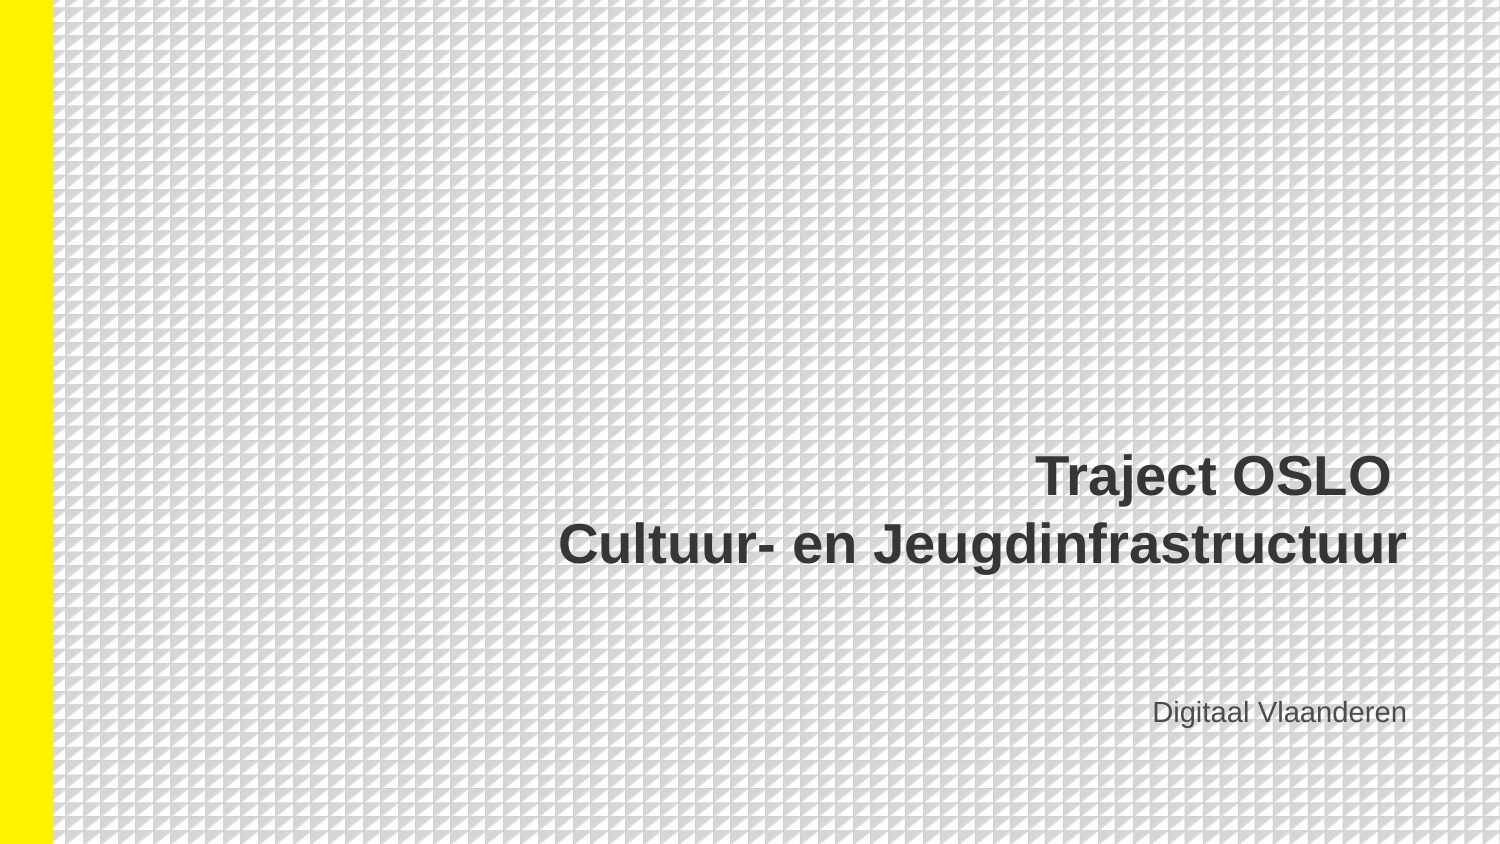

# Traject OSLO
Cultuur- en Jeugdinfrastructuur

Digitaal Vlaanderen